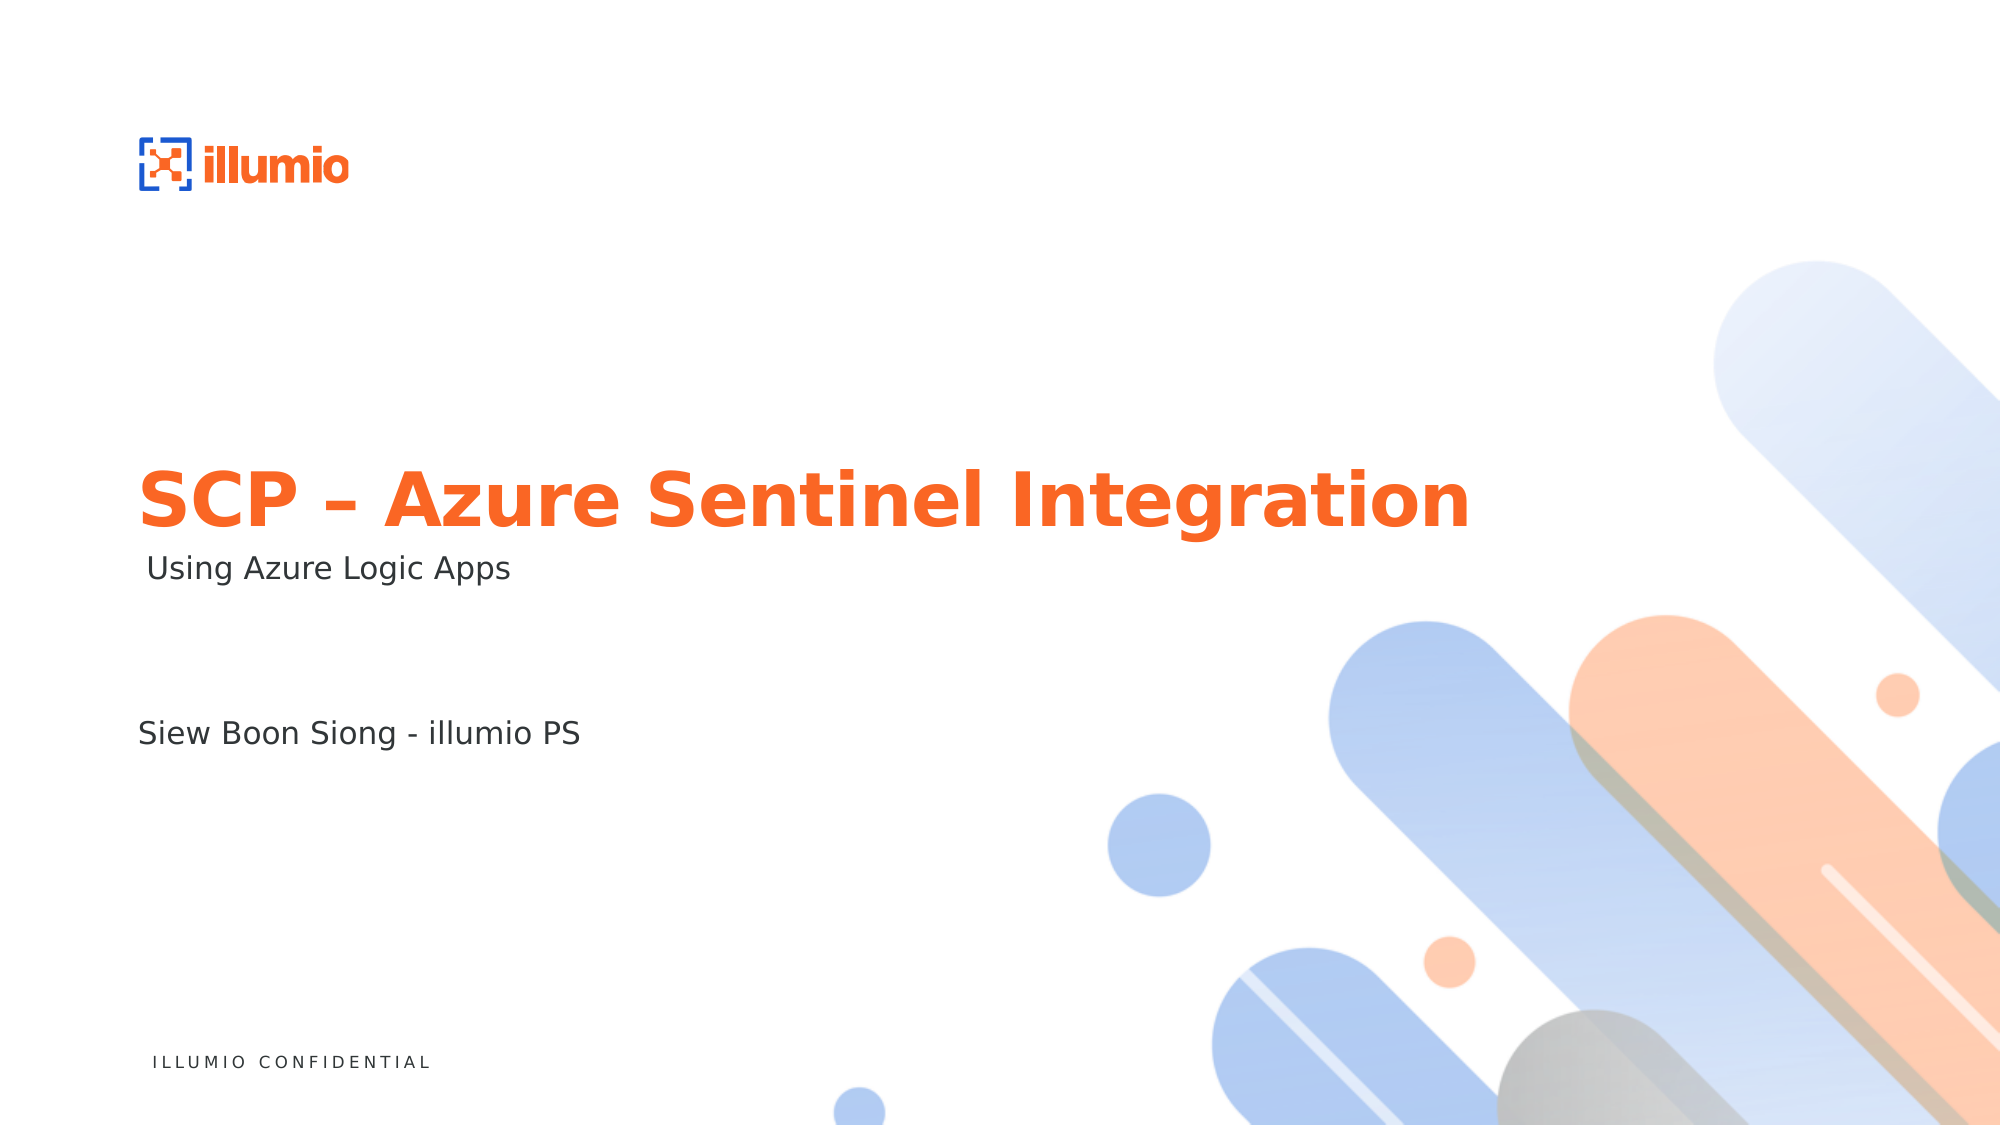

# SCP – Azure Sentinel Integration
Using Azure Logic Apps
Siew Boon Siong - illumio PS